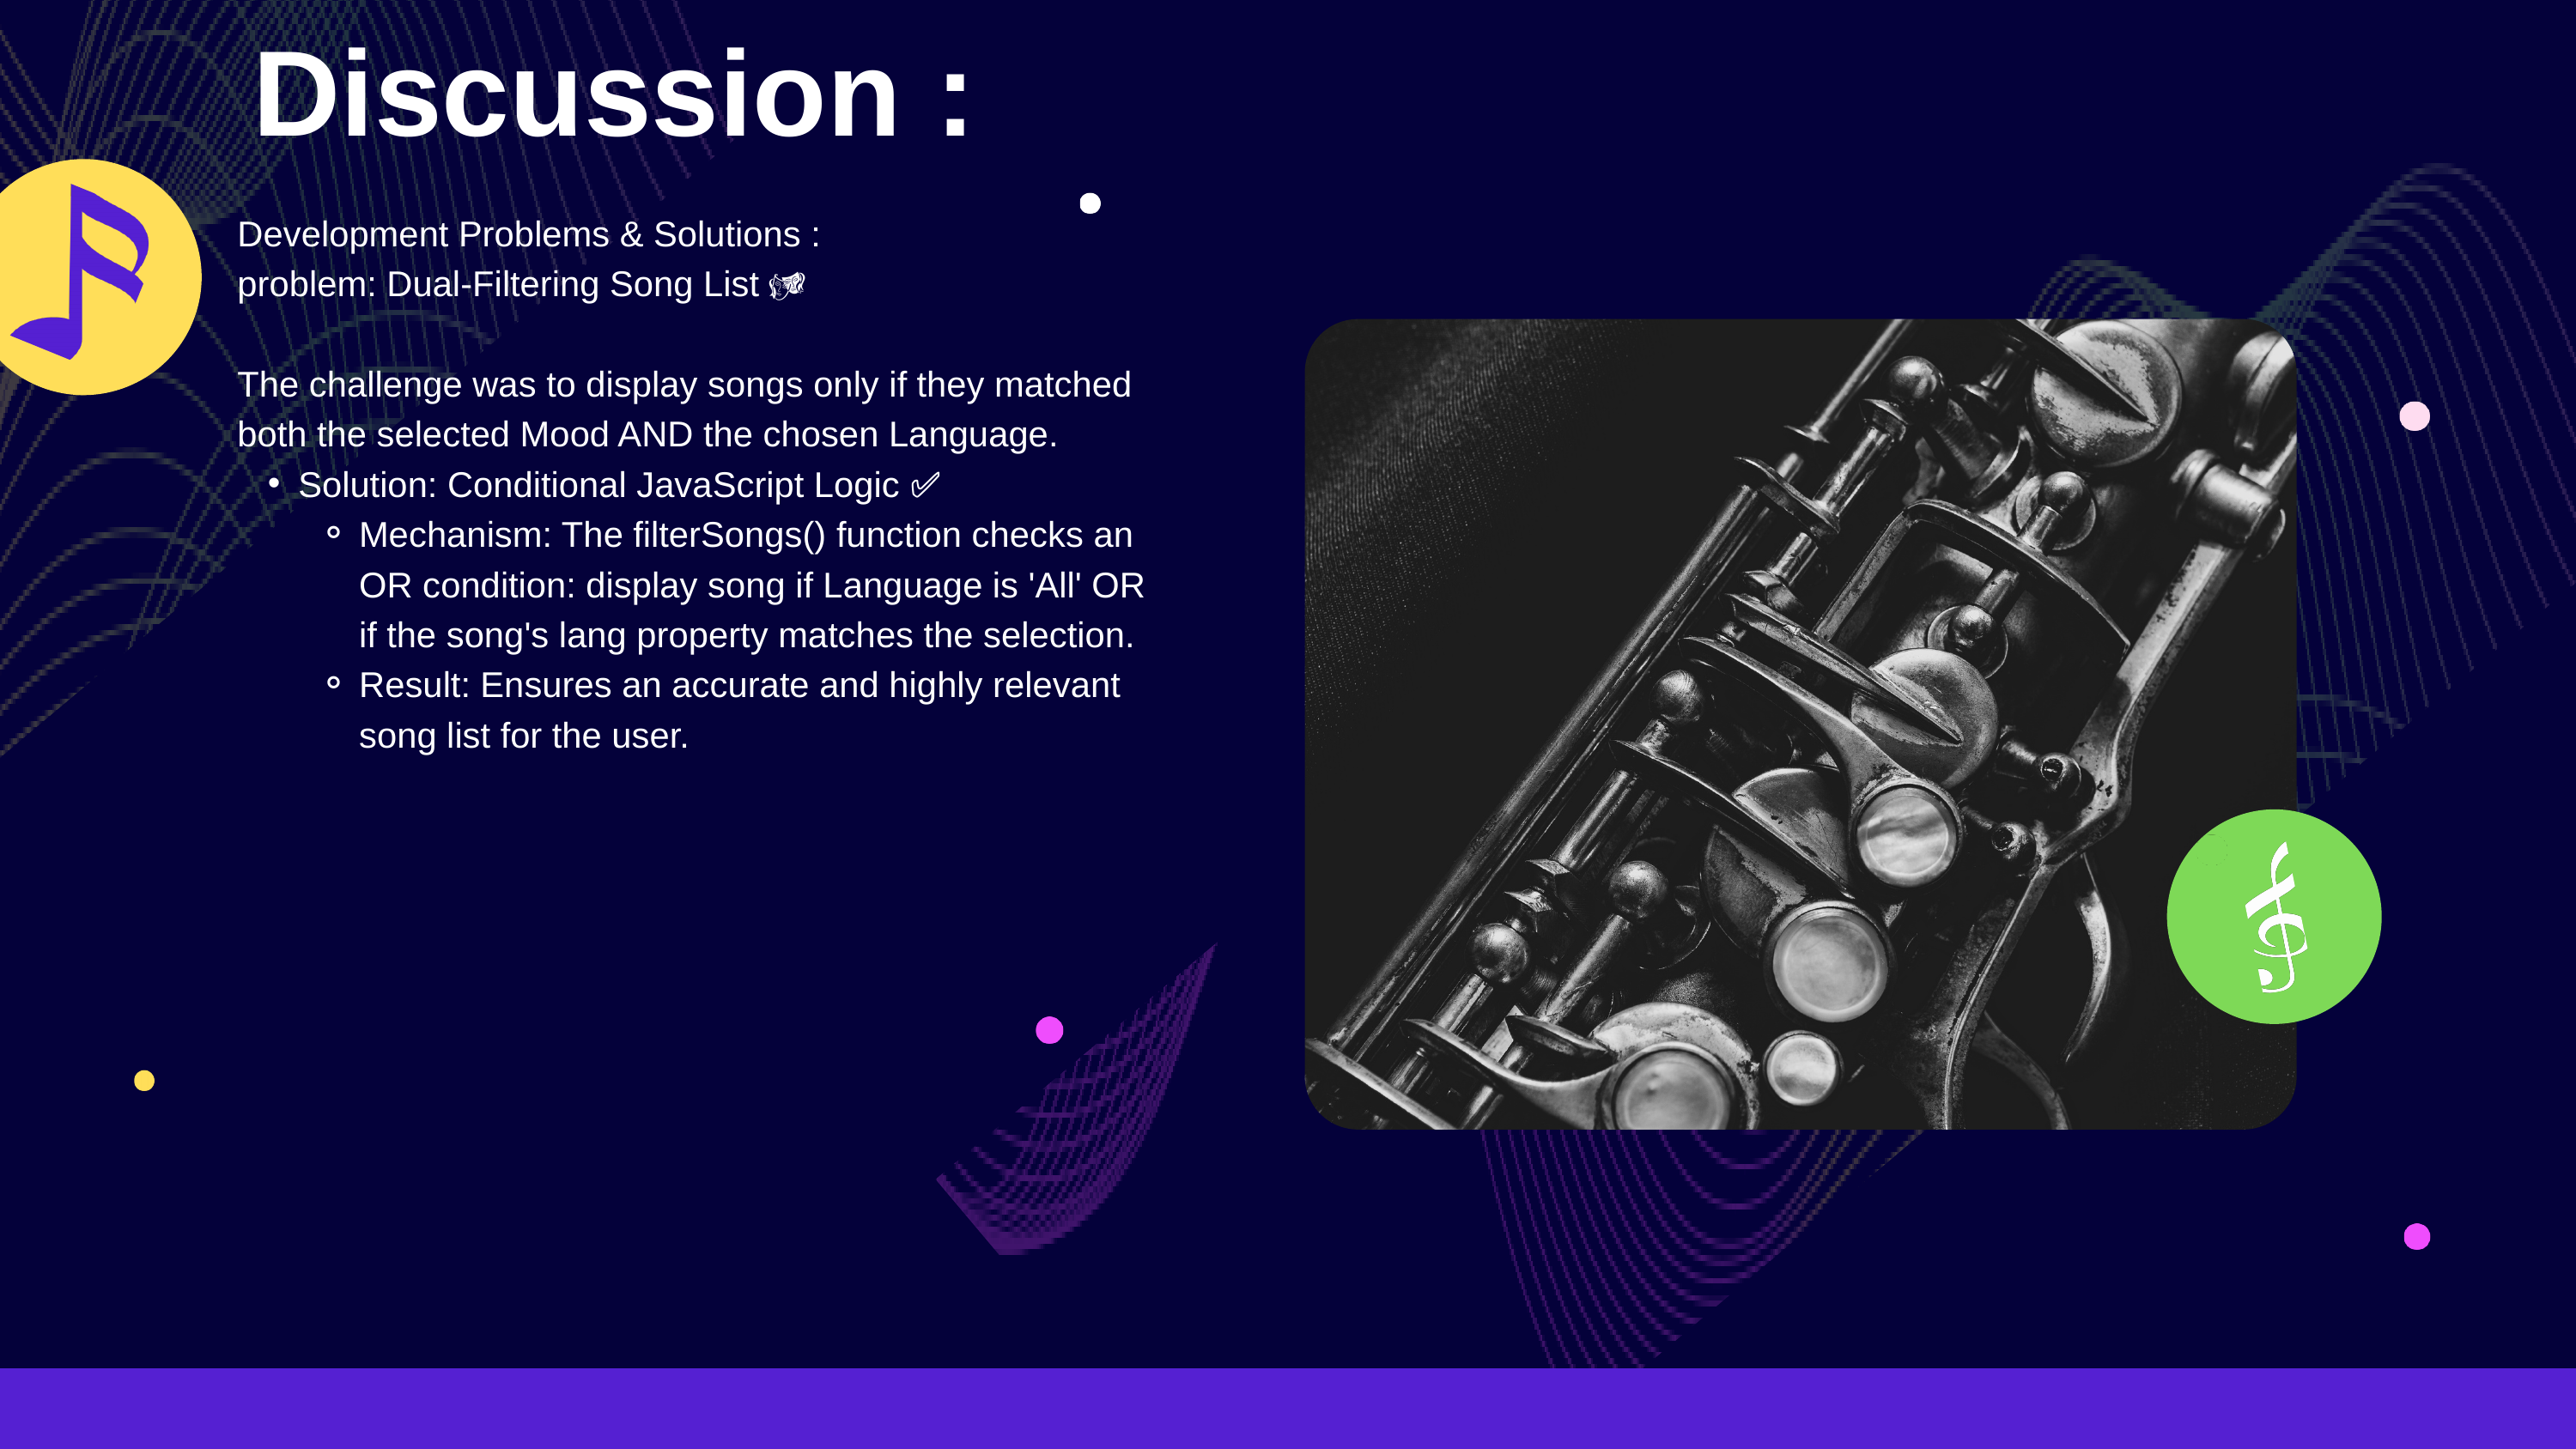

Discussion :

Development Problems & Solutions :
problem: Dual-Filtering Song List 🎭

The challenge was to display songs only if they matched both the selected Mood AND the chosen Language.
Solution: Conditional JavaScript Logic ✅
Mechanism: The filterSongs() function checks an OR condition: display song if Language is 'All' OR if the song's lang property matches the selection.
Result: Ensures an accurate and highly relevant song list for the user.